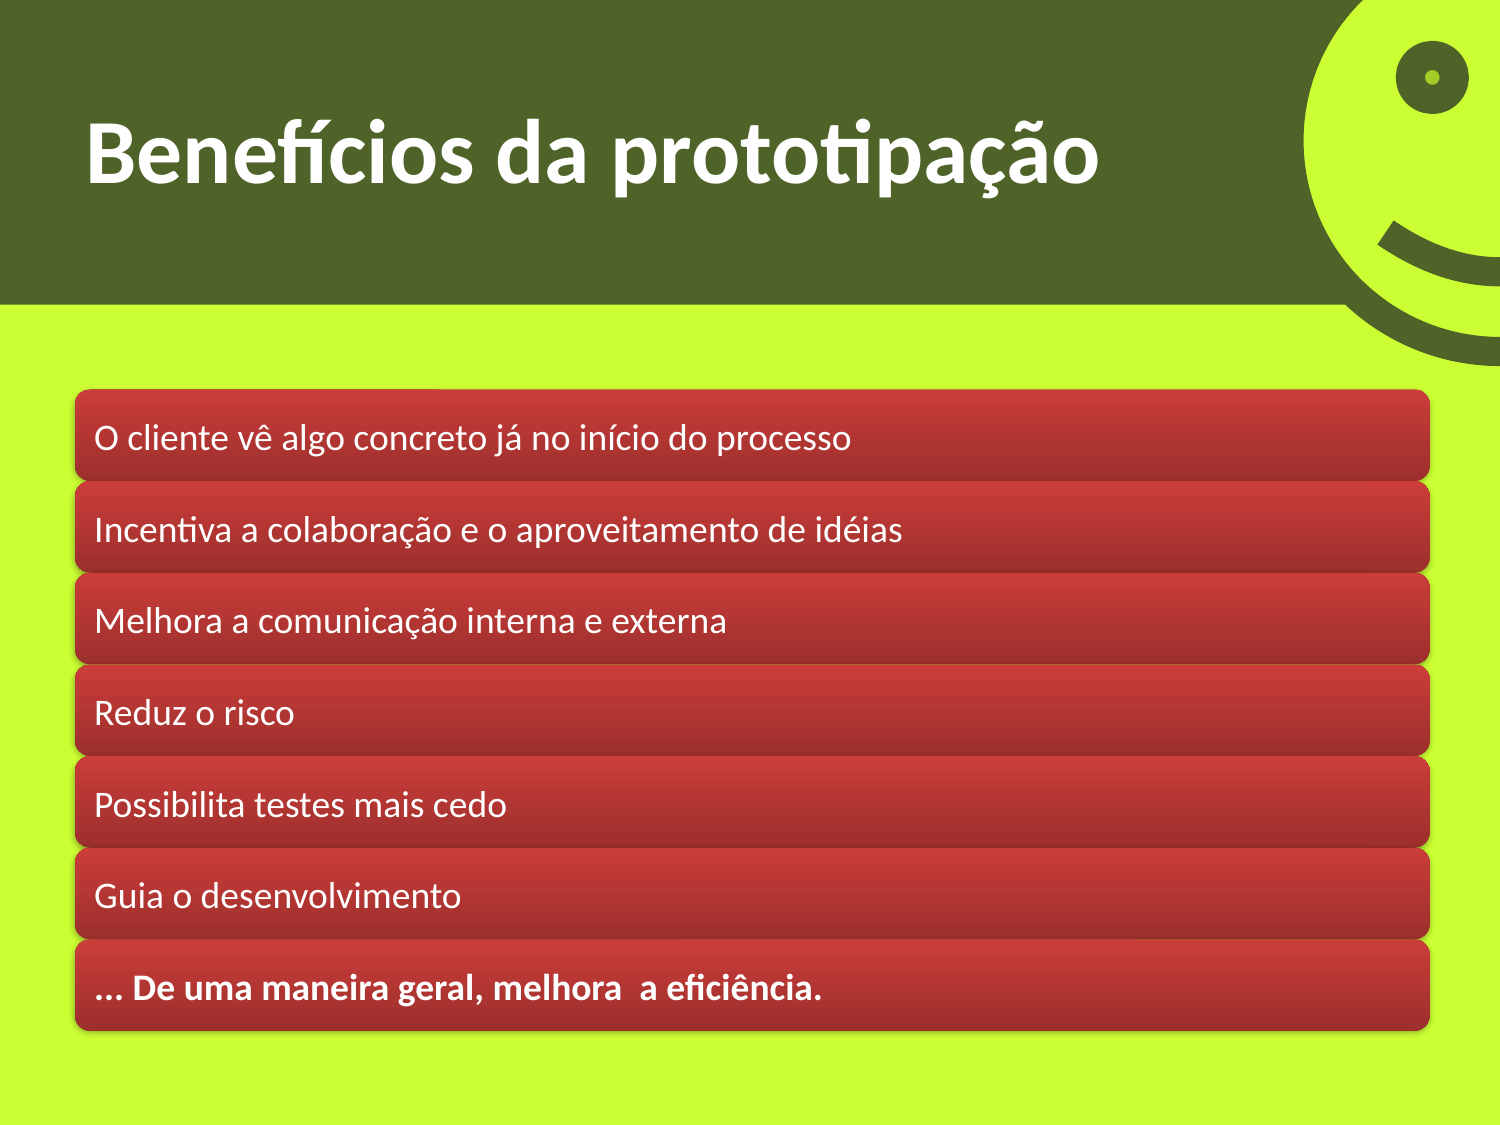

# Benefícios da prototipação
O cliente vê algo concreto já no início do processo
Incentiva a colaboração e o aproveitamento de idéias
Melhora a comunicação interna e externa
Reduz o risco
Possibilita testes mais cedo
Guia o desenvolvimento
... De uma maneira geral, melhora  a eficiência.